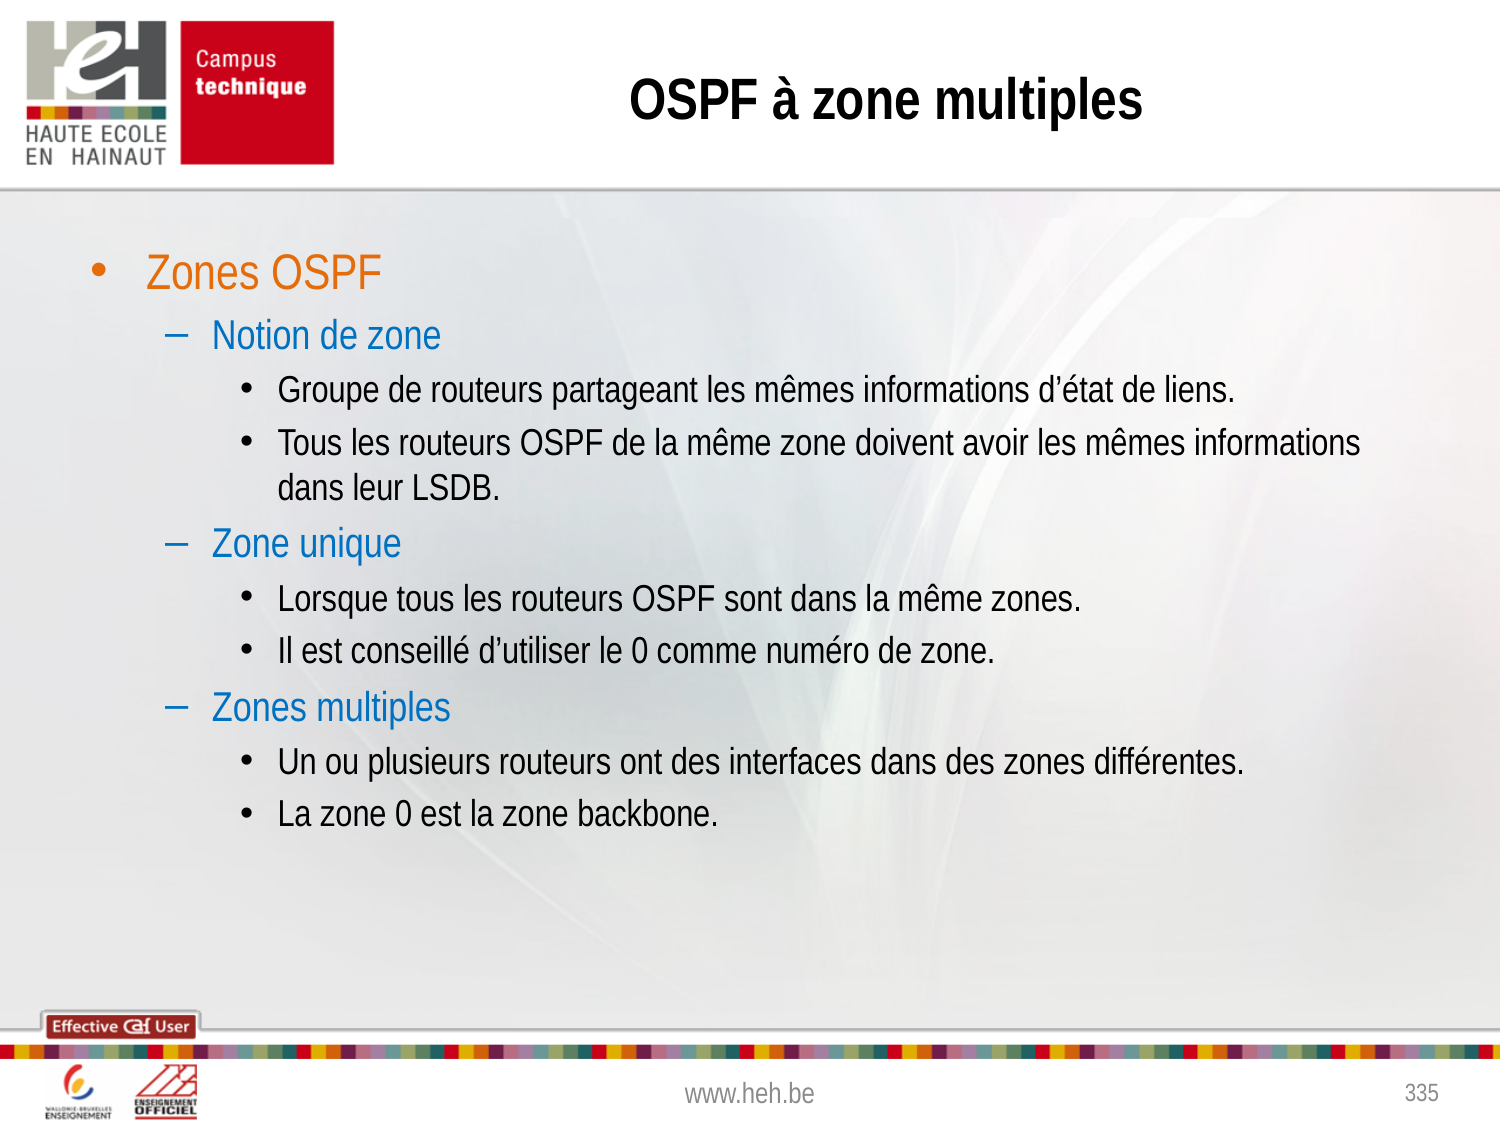

# OSPF à zone multiples
Zones OSPF
Notion de zone
Groupe de routeurs partageant les mêmes informations d’état de liens.
Tous les routeurs OSPF de la même zone doivent avoir les mêmes informations dans leur LSDB.
Zone unique
Lorsque tous les routeurs OSPF sont dans la même zones.
Il est conseillé d’utiliser le 0 comme numéro de zone.
Zones multiples
Un ou plusieurs routeurs ont des interfaces dans des zones différentes.
La zone 0 est la zone backbone.

www.heh.be
335